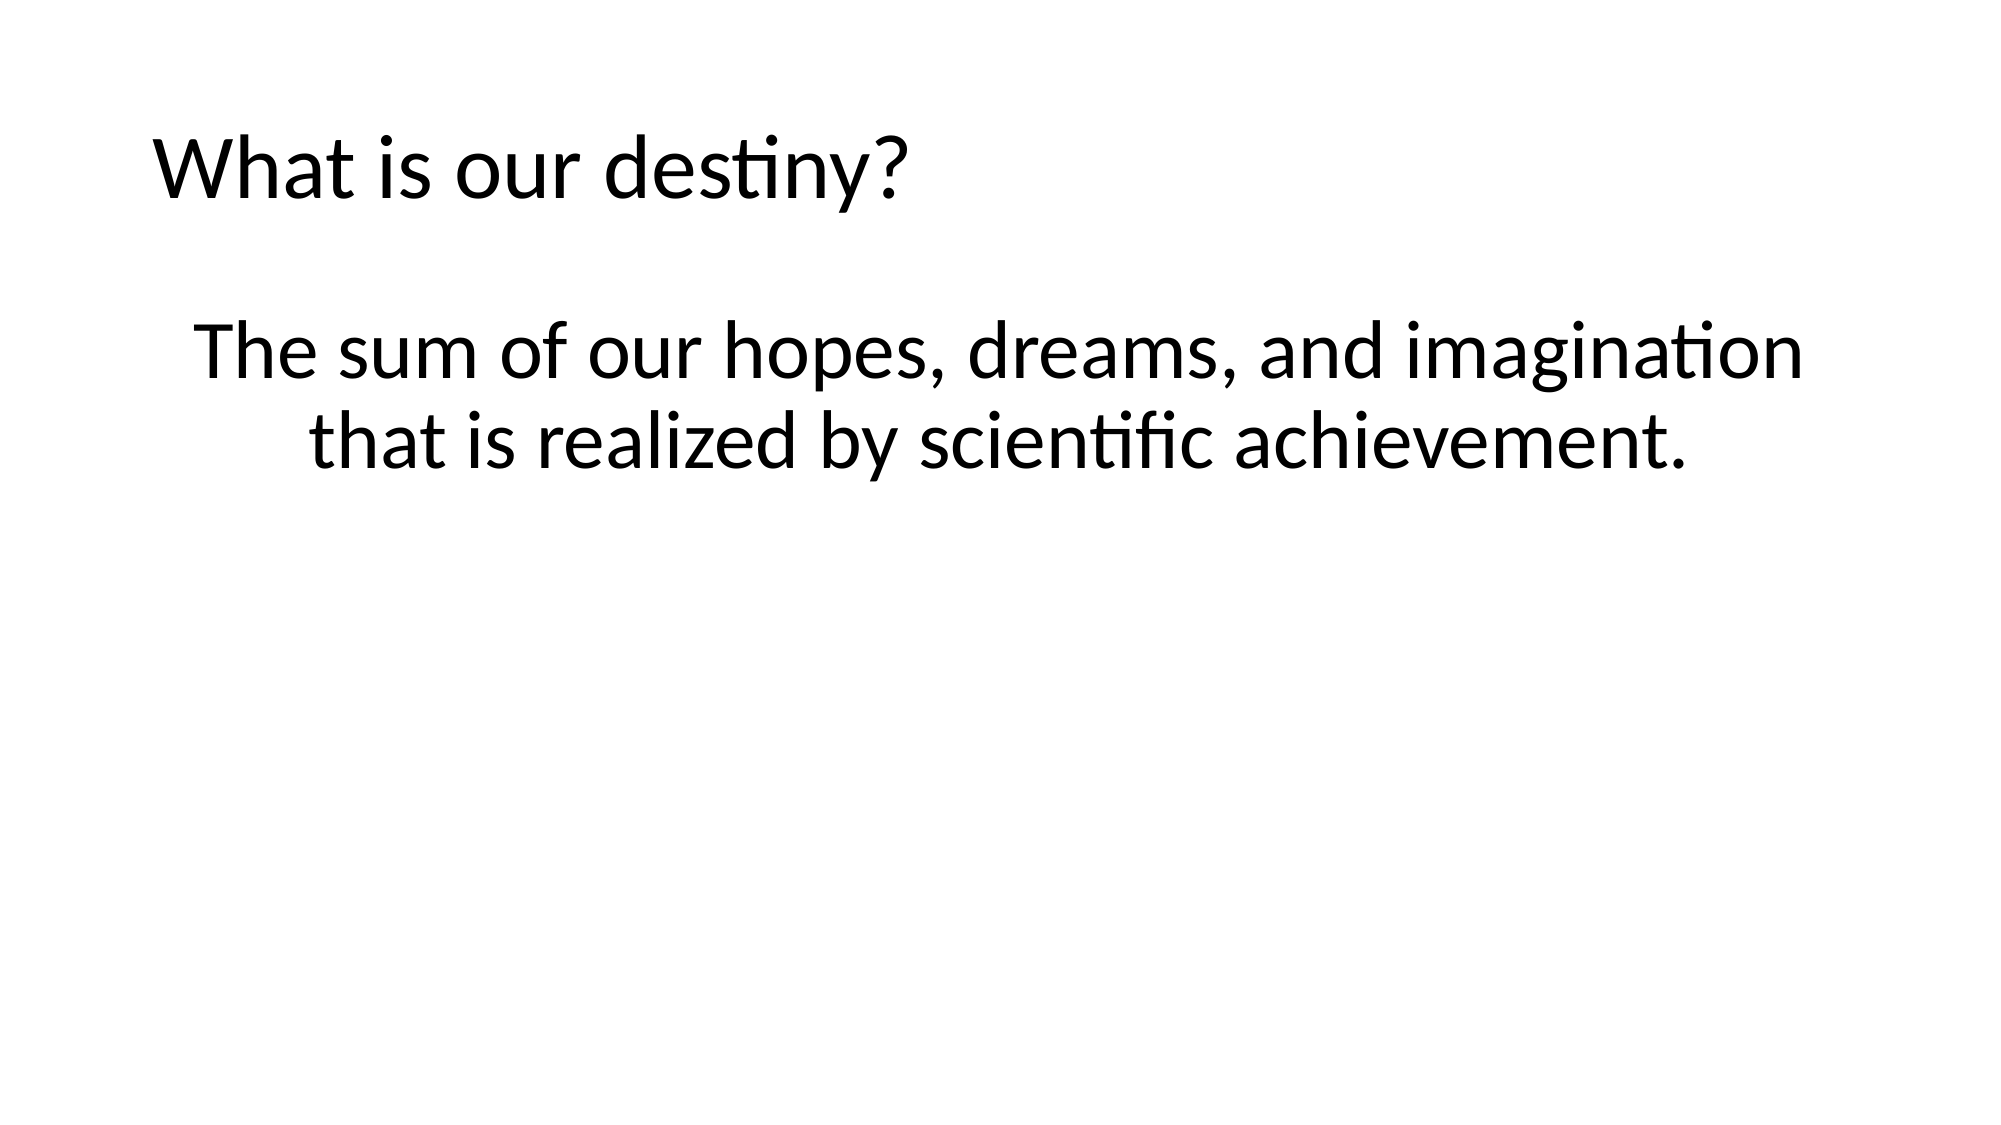

# What is our destiny?
The sum of our hopes, dreams, and imagination that is realized by scientific achievement.